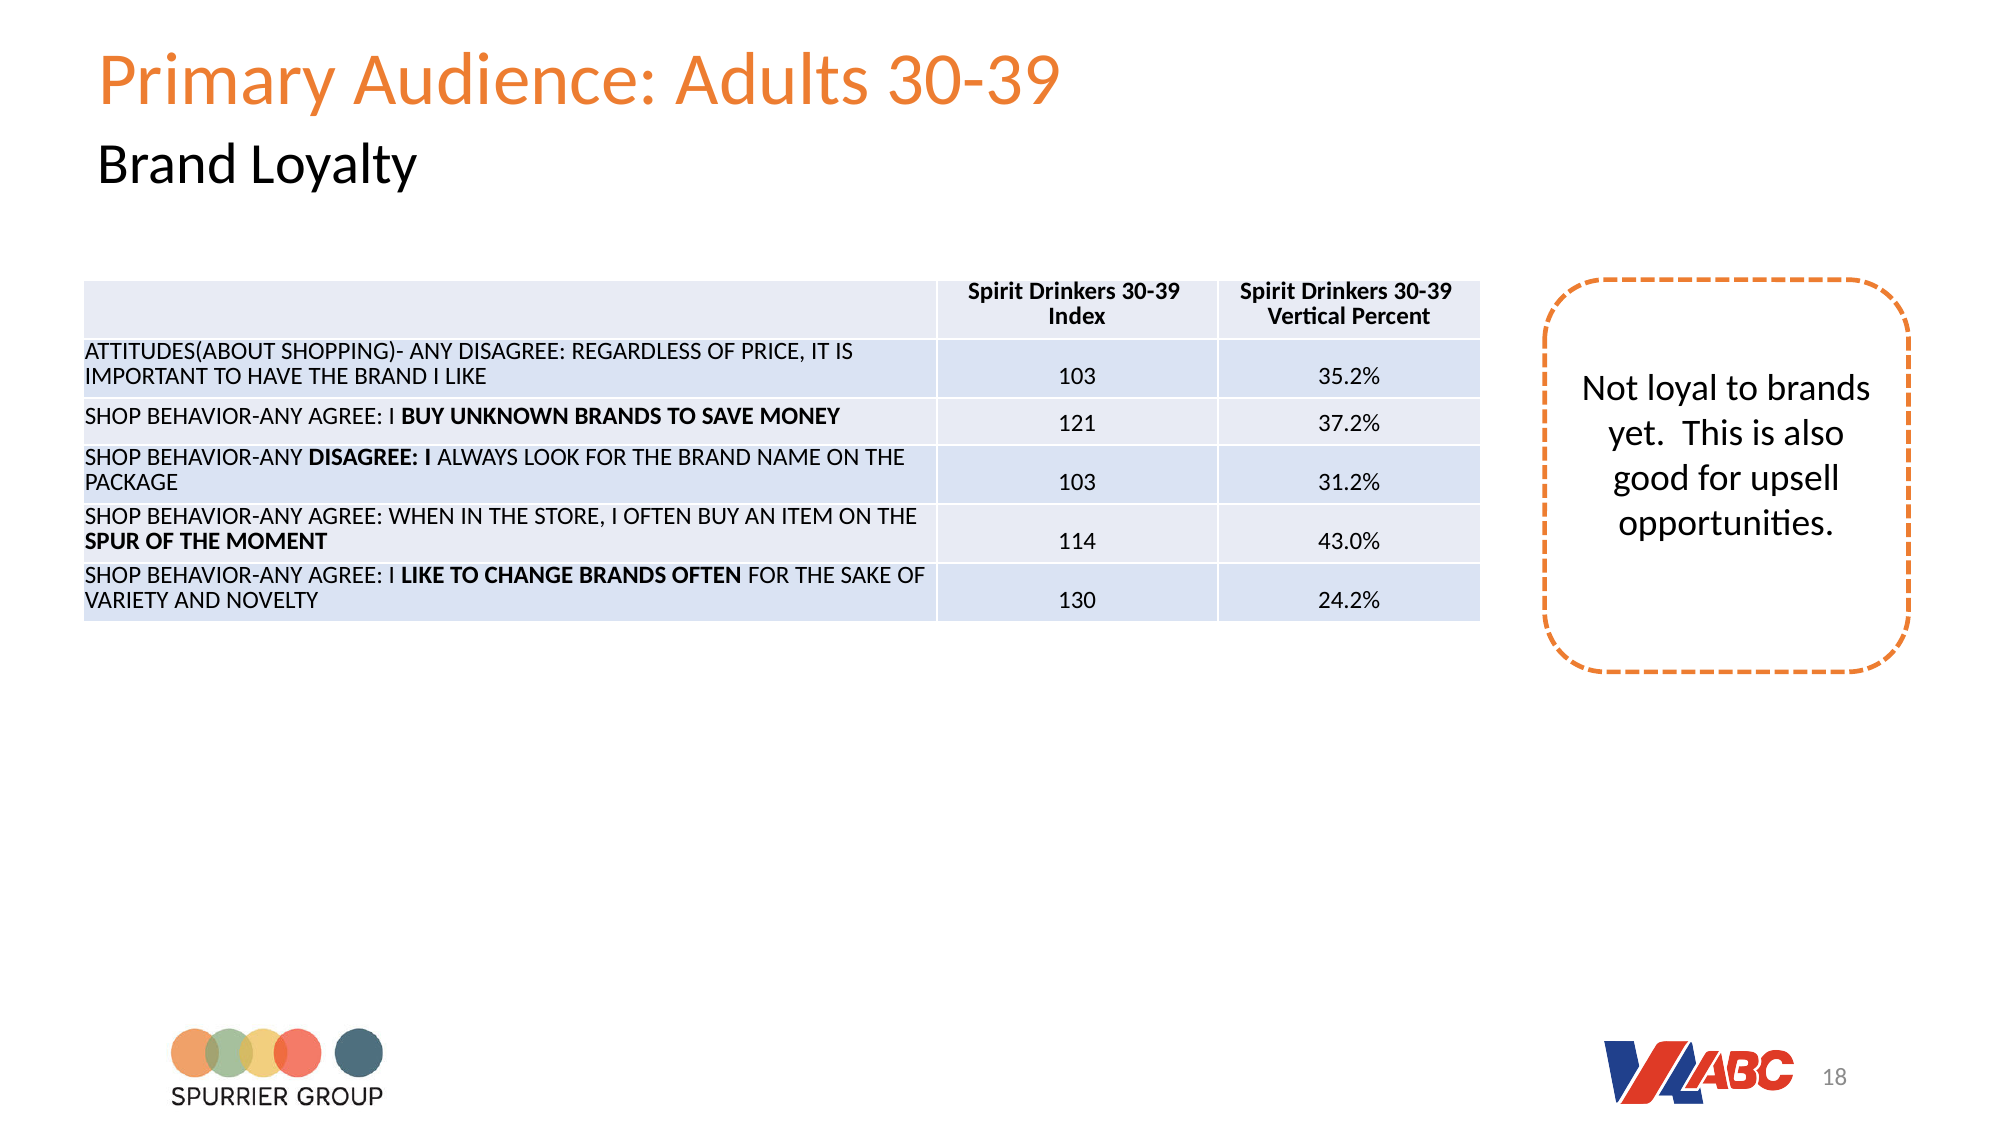

Primary Audience: Adults 30-39
Brand Loyalty
|  | Spirit Drinkers 30-39 Index | Spirit Drinkers 30-39 Vertical Percent |
| --- | --- | --- |
| ATTITUDES(ABOUT SHOPPING)- ANY DISAGREE: REGARDLESS OF PRICE, IT IS IMPORTANT TO HAVE THE BRAND I LIKE | 103 | 35.2% |
| SHOP BEHAVIOR-ANY AGREE: I BUY UNKNOWN BRANDS TO SAVE MONEY | 121 | 37.2% |
| SHOP BEHAVIOR-ANY DISAGREE: I ALWAYS LOOK FOR THE BRAND NAME ON THE PACKAGE | 103 | 31.2% |
| SHOP BEHAVIOR-ANY AGREE: WHEN IN THE STORE, I OFTEN BUY AN ITEM ON THE SPUR OF THE MOMENT | 114 | 43.0% |
| SHOP BEHAVIOR-ANY AGREE: I LIKE TO CHANGE BRANDS OFTEN FOR THE SAKE OF VARIETY AND NOVELTY | 130 | 24.2% |
Not loyal to brands yet.  This is also good for upsell opportunities.

18